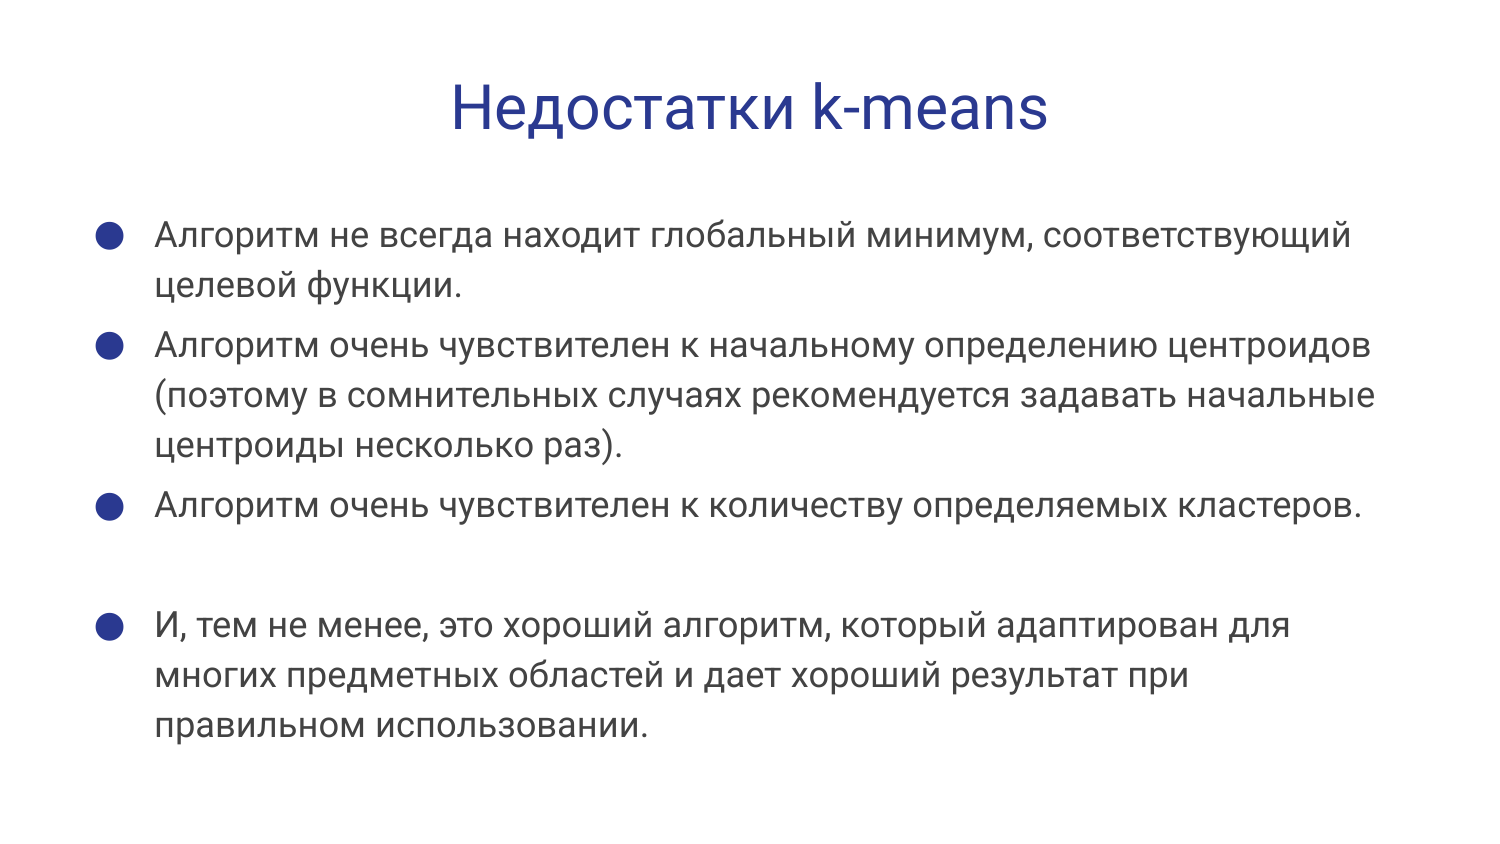

# Недостатки k-means
Алгоритм не всегда находит глобальный минимум, соответствующий целевой функции.
Алгоритм очень чувствителен к начальному определению центроидов (поэтому в сомнительных случаях рекомендуется задавать начальные центроиды несколько раз).
Алгоритм очень чувствителен к количеству определяемых кластеров.

И, тем не менее, это хороший алгоритм, который адаптирован для многих предметных областей и дает хороший результат при правильном использовании.